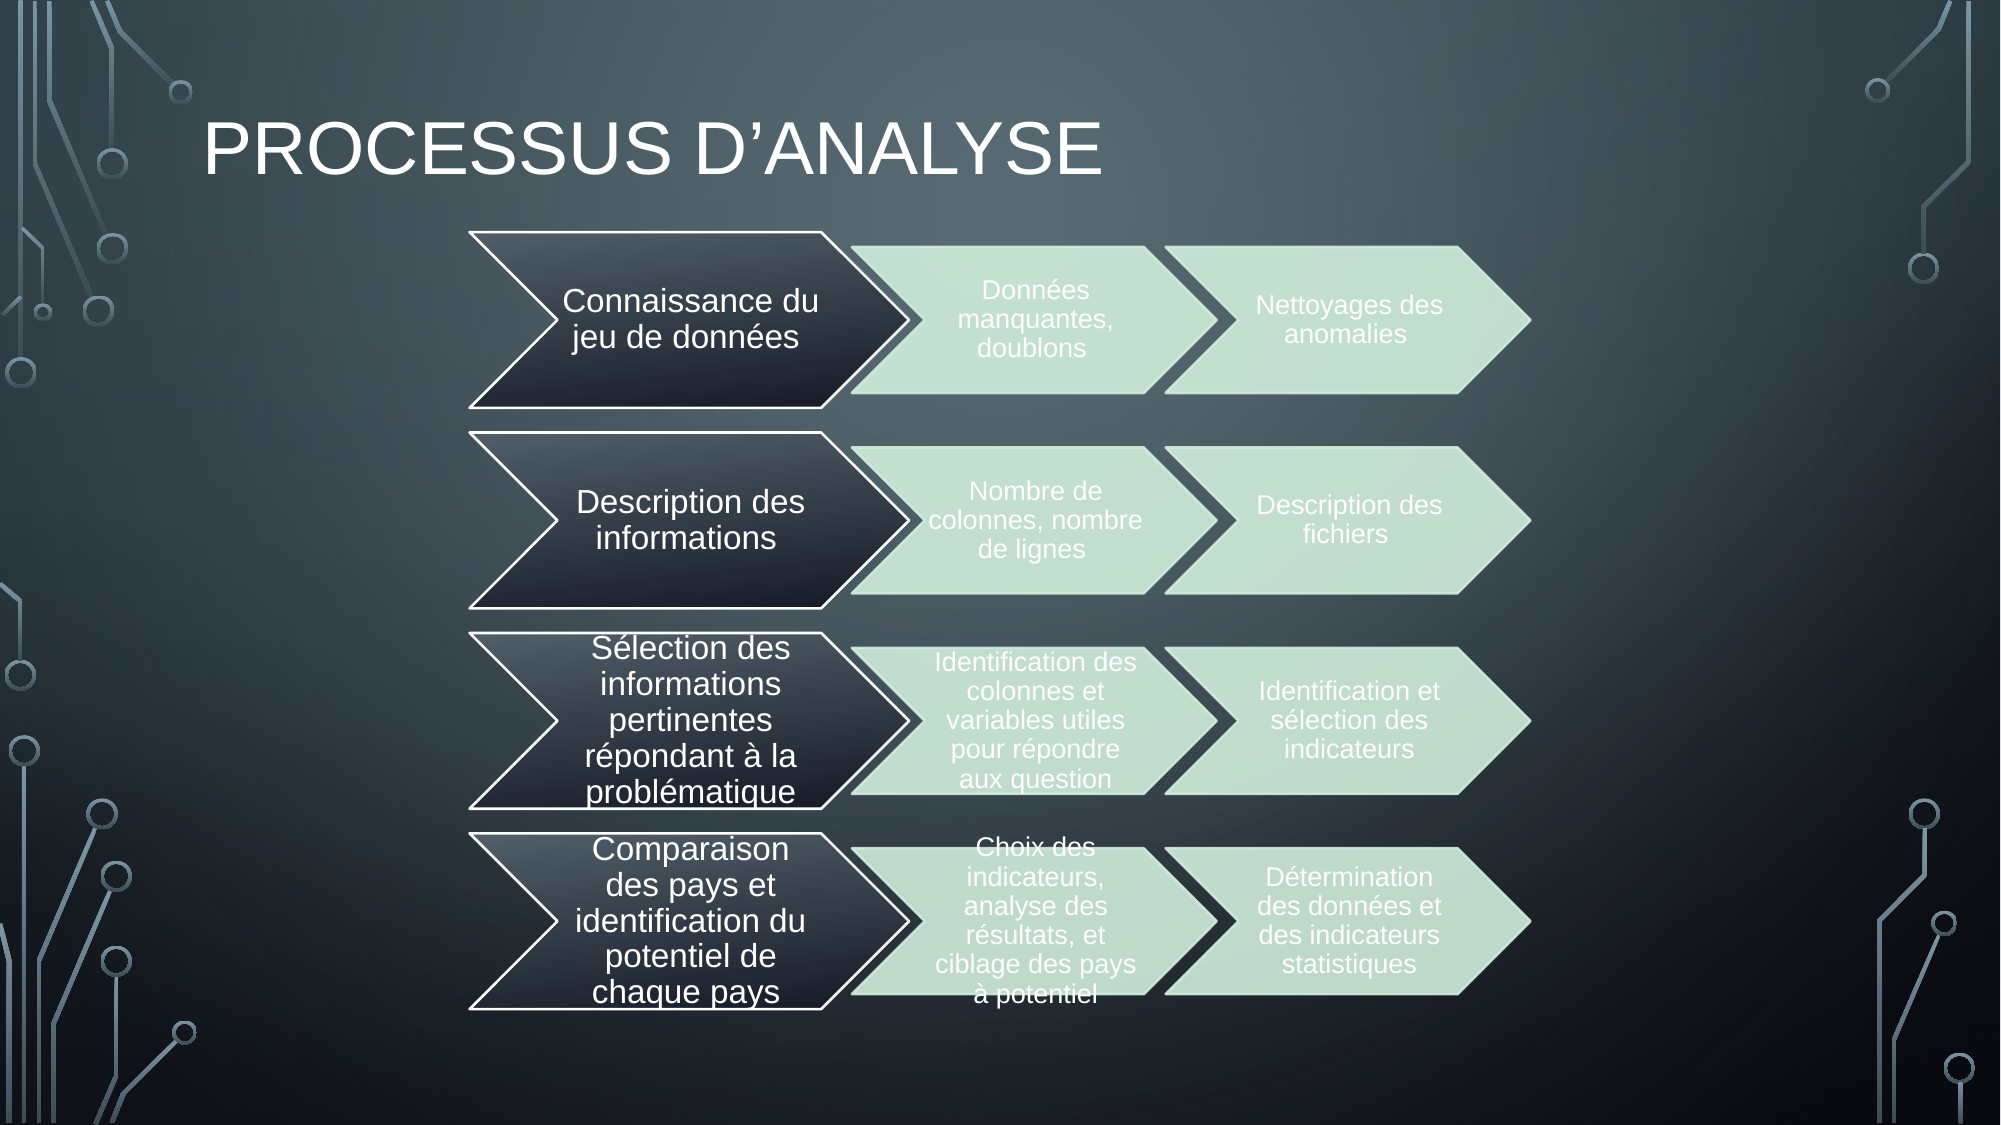

# Processus d’analyse
Connaissance du jeu de données
Données manquantes, doublons
Nettoyages des anomalies
Description des informations
Nombre de colonnes, nombre de lignes
Description des fichiers
Sélection des informations pertinentes répondant à la problématique
Identification des colonnes et variables utiles pour répondre aux question
Identification et sélection des indicateurs
Comparaison des pays et identification du potentiel de chaque pays
Choix des indicateurs, analyse des résultats, et ciblage des pays à potentiel
Détermination des données et des indicateurs statistiques